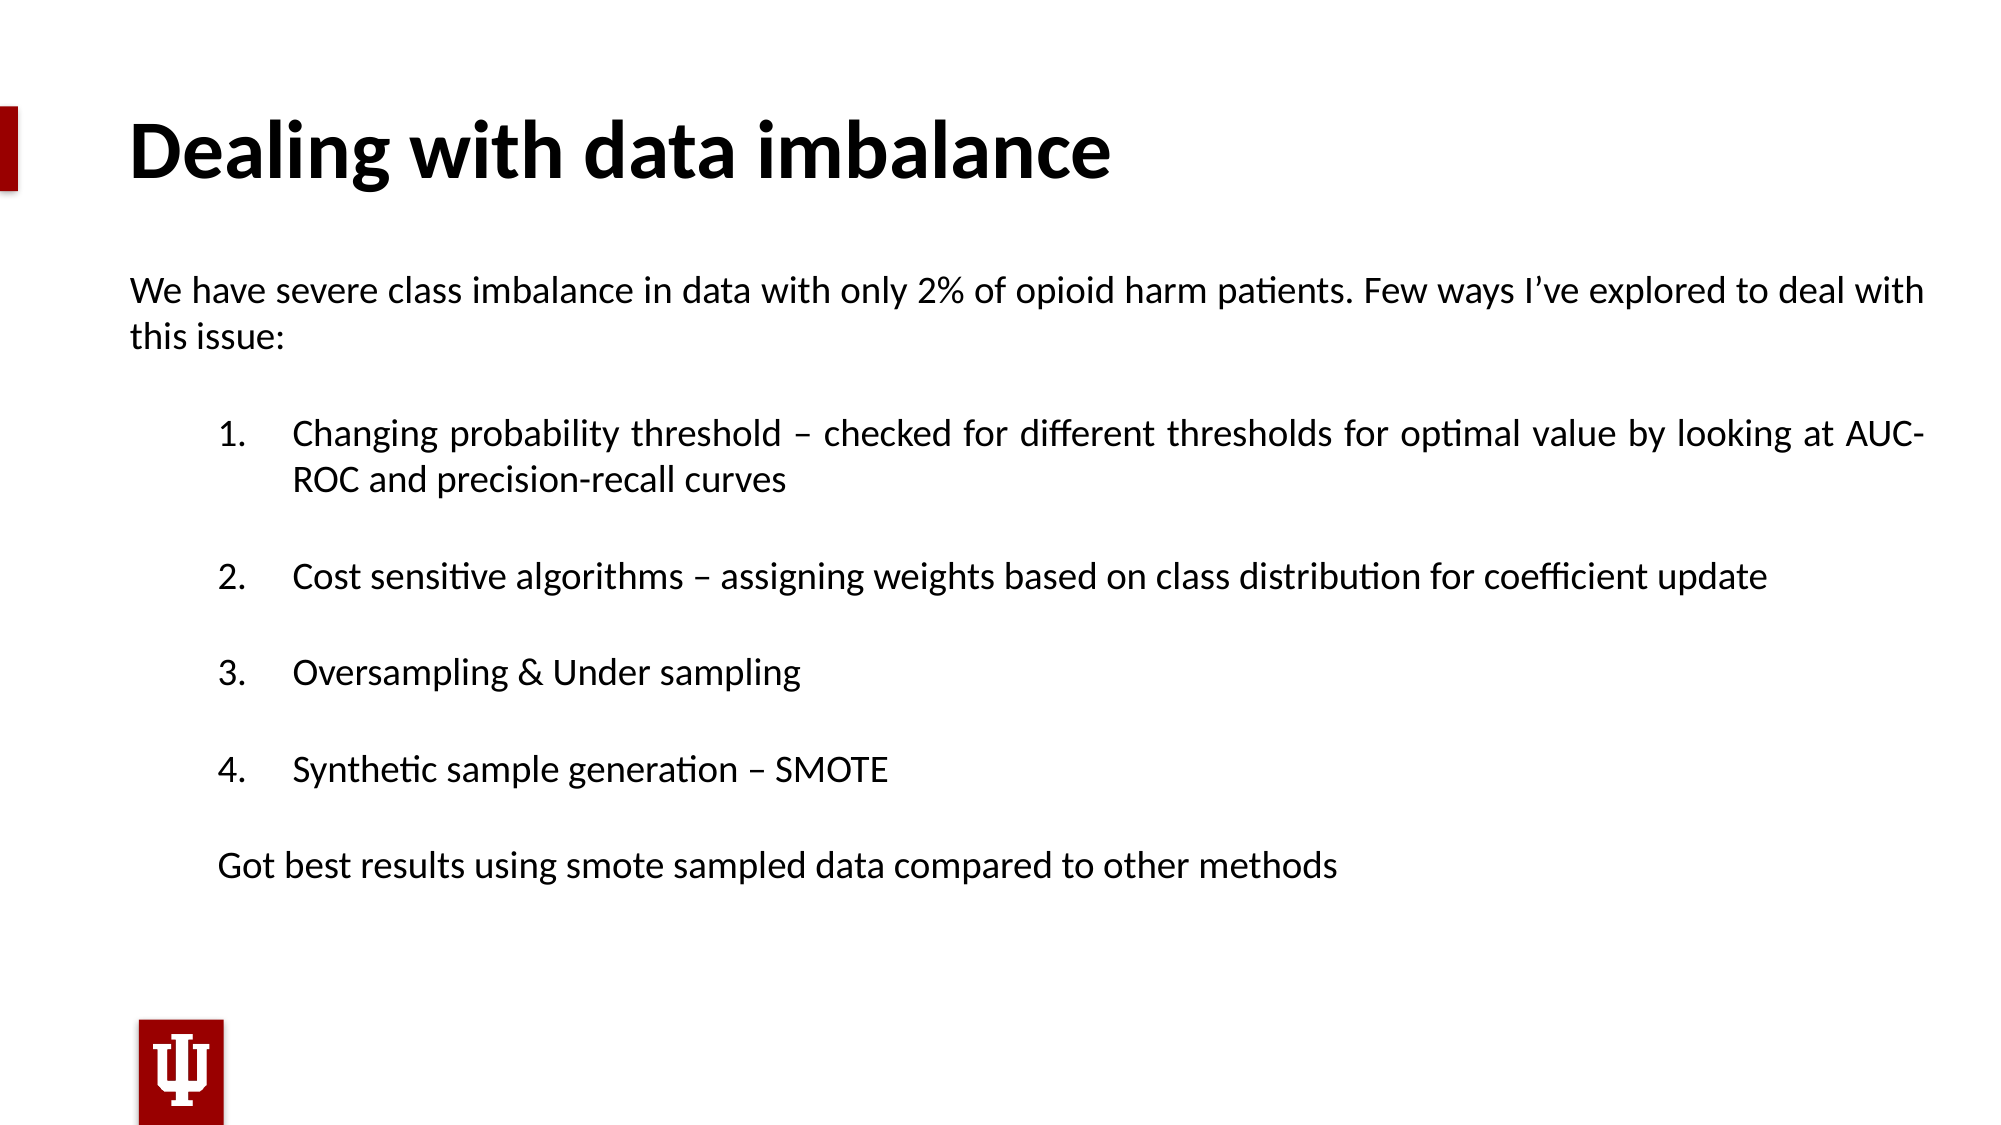

# Dealing with data imbalance
We have severe class imbalance in data with only 2% of opioid harm patients. Few ways I’ve explored to deal with this issue:
Changing probability threshold – checked for different thresholds for optimal value by looking at AUC-ROC and precision-recall curves
Cost sensitive algorithms – assigning weights based on class distribution for coefficient update
Oversampling & Under sampling
Synthetic sample generation – SMOTE
Got best results using smote sampled data compared to other methods